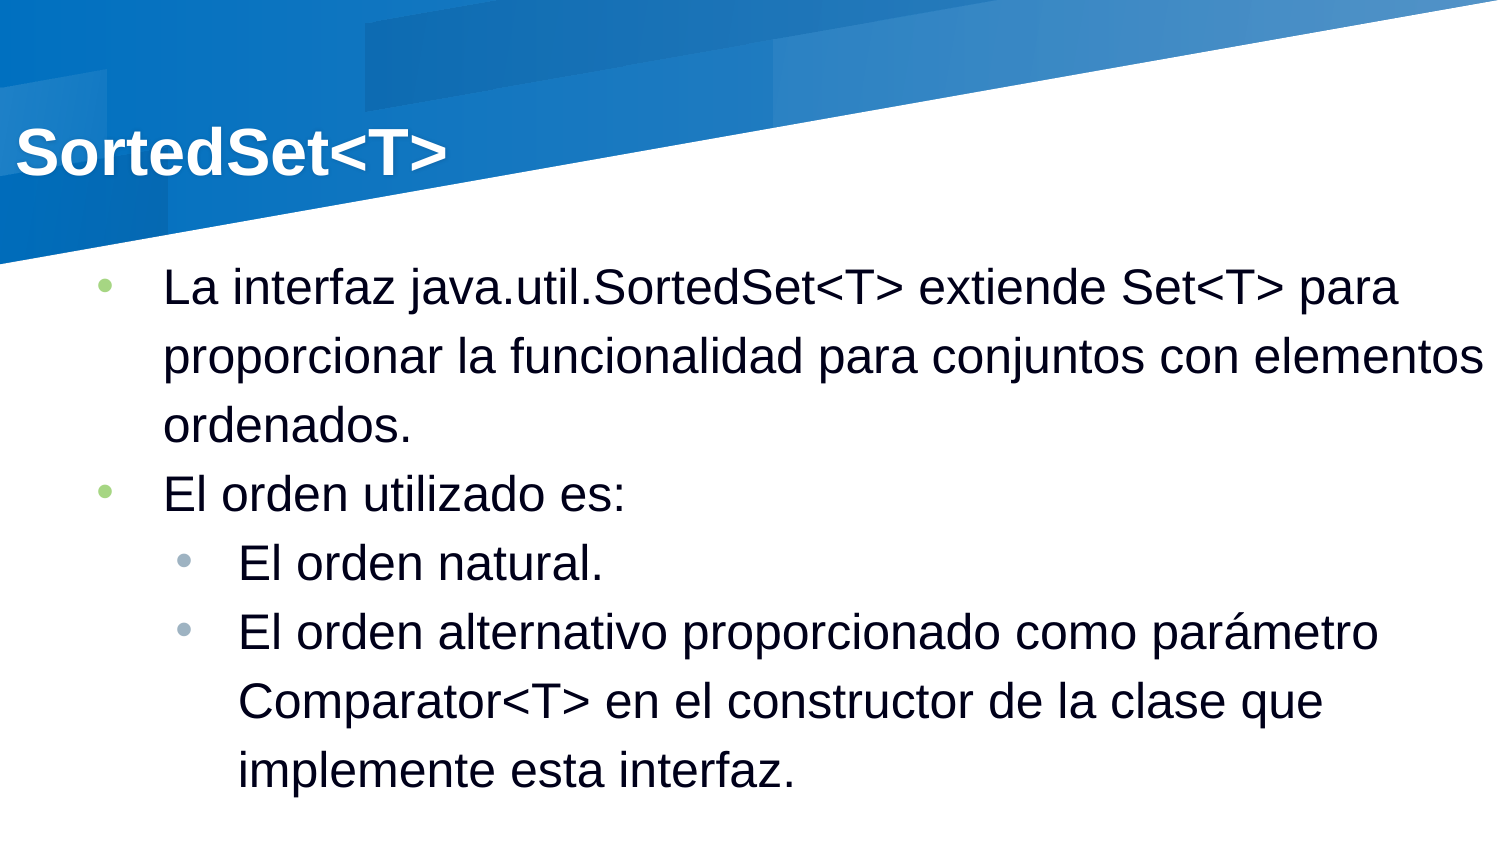

SortedSet<T>
La interfaz java.util.SortedSet<T> extiende Set<T> para proporcionar la funcionalidad para conjuntos con elementos ordenados.
El orden utilizado es:
El orden natural.
El orden alternativo proporcionado como parámetro Comparator<T> en el constructor de la clase que implemente esta interfaz.